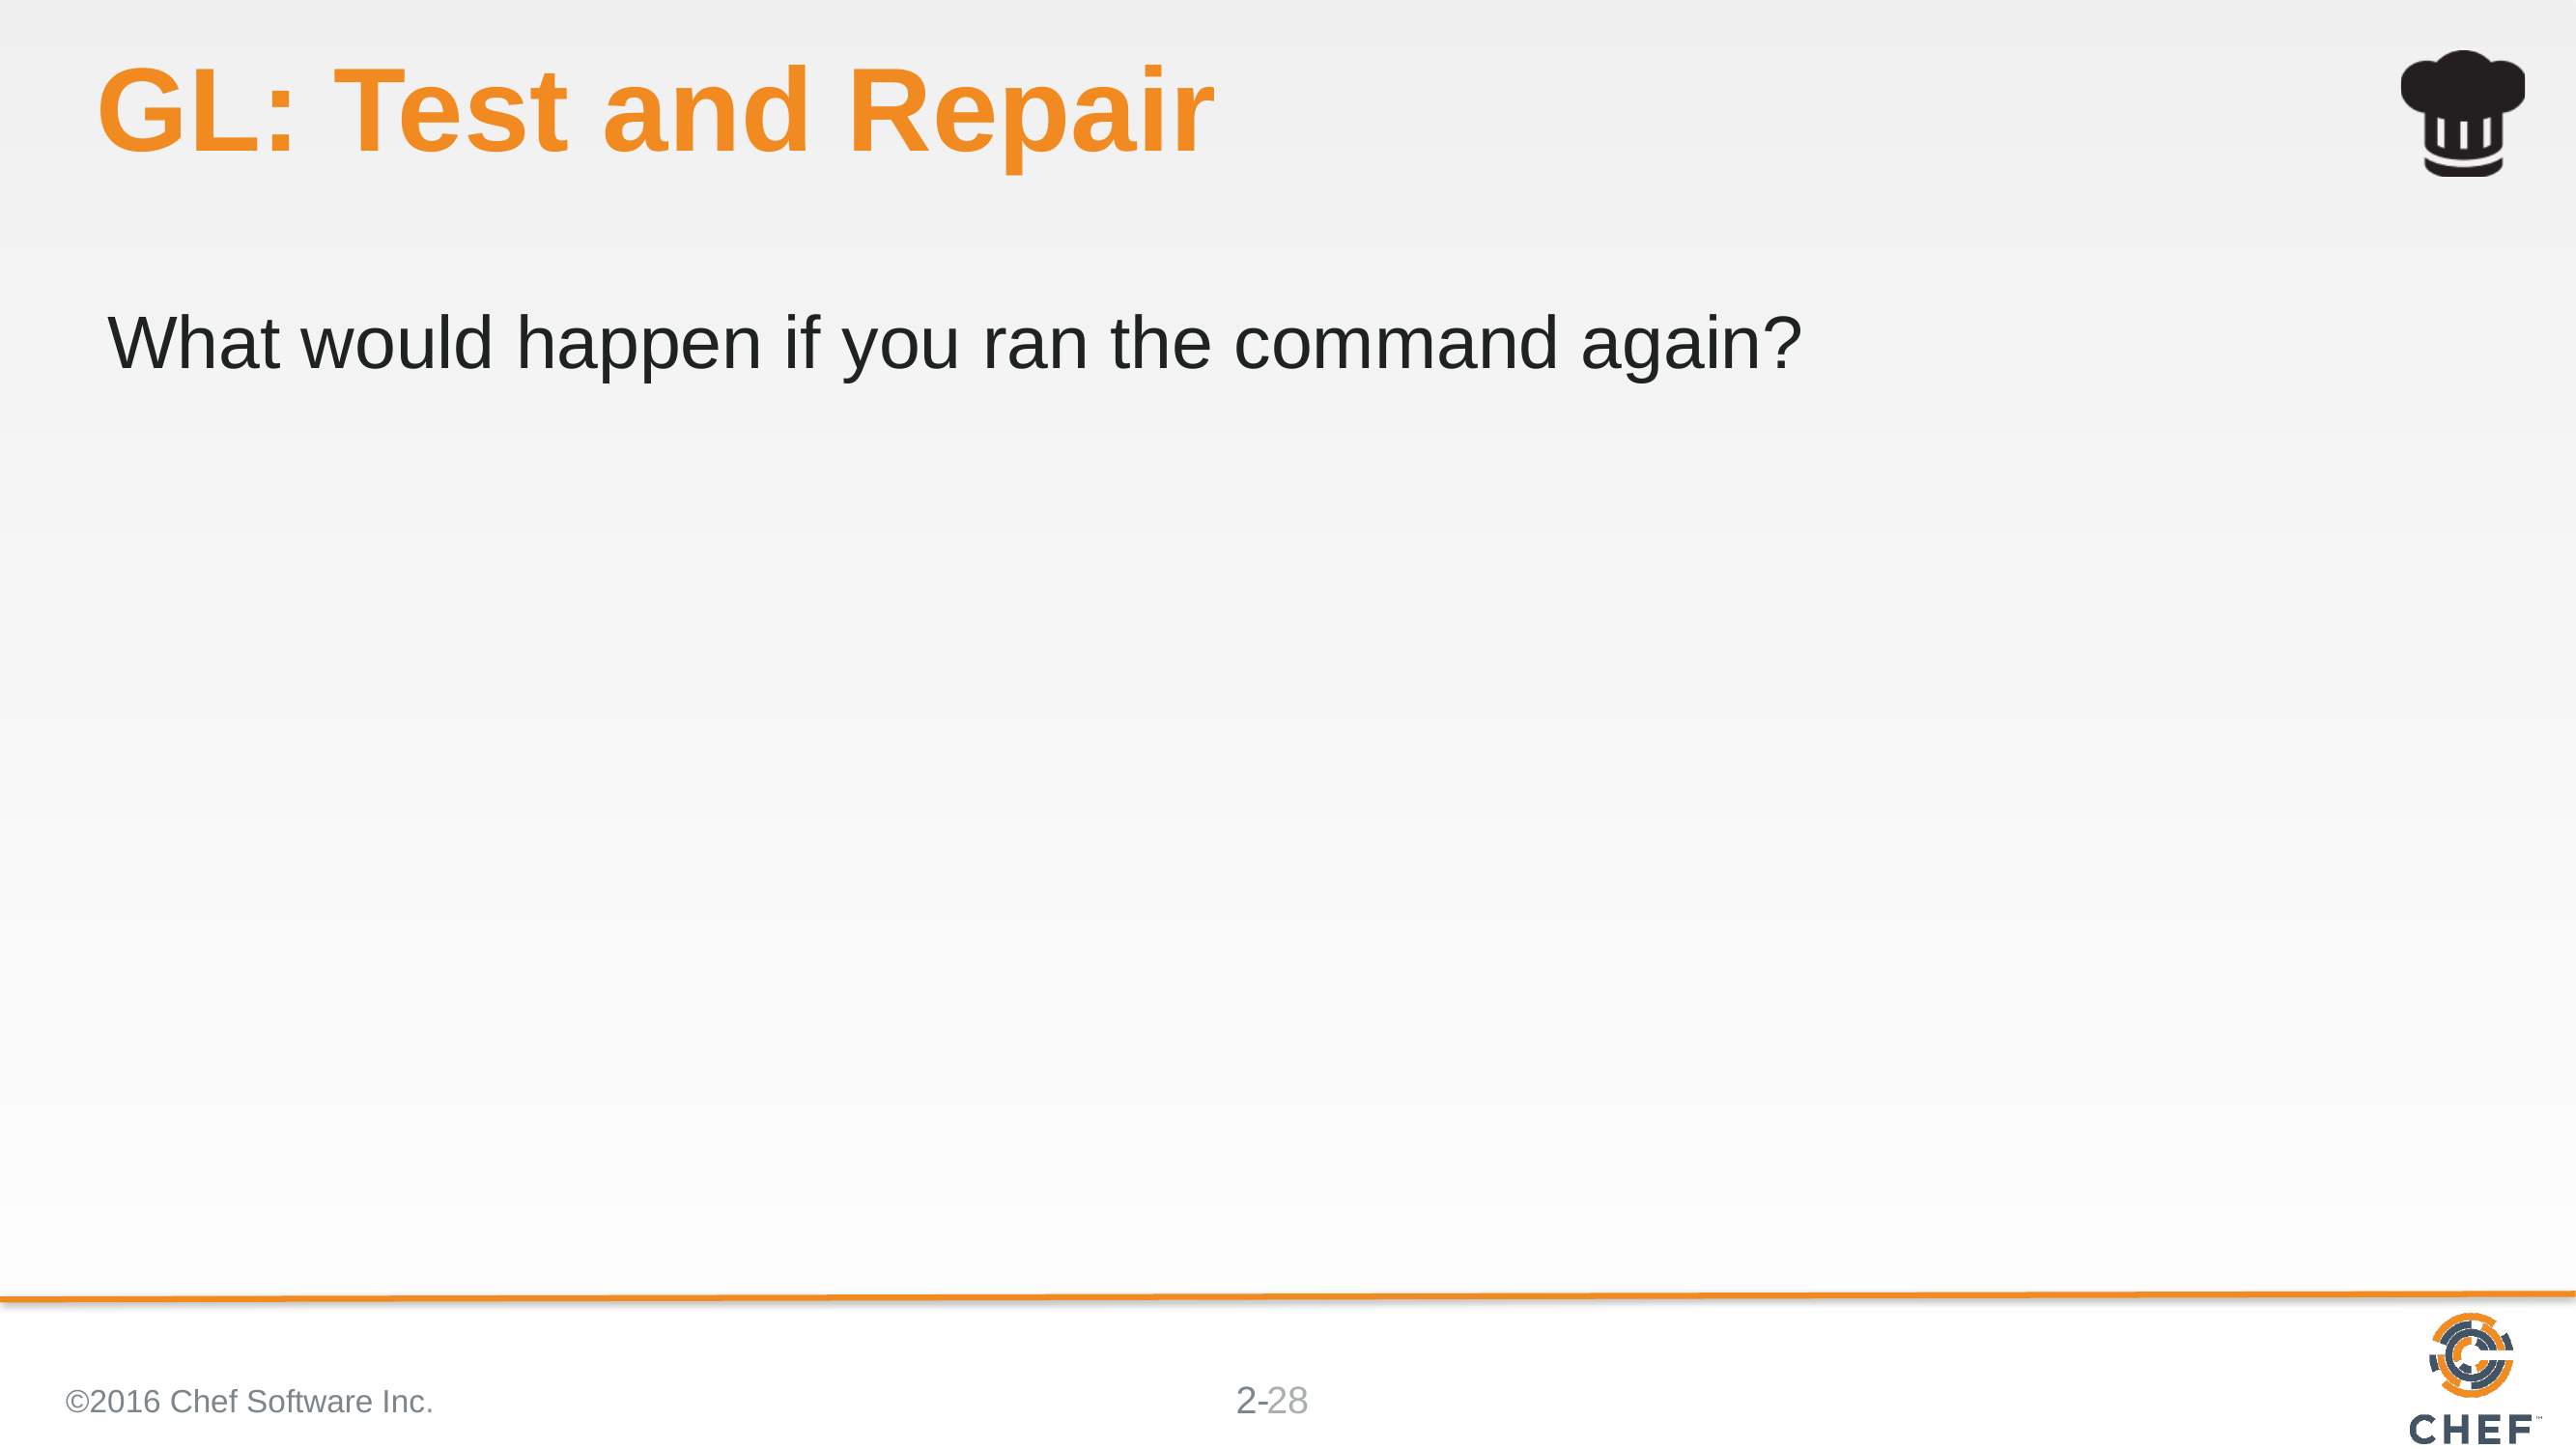

# GL: Test and Repair
What would happen if you ran the command again?

©2016 Chef Software Inc.
28